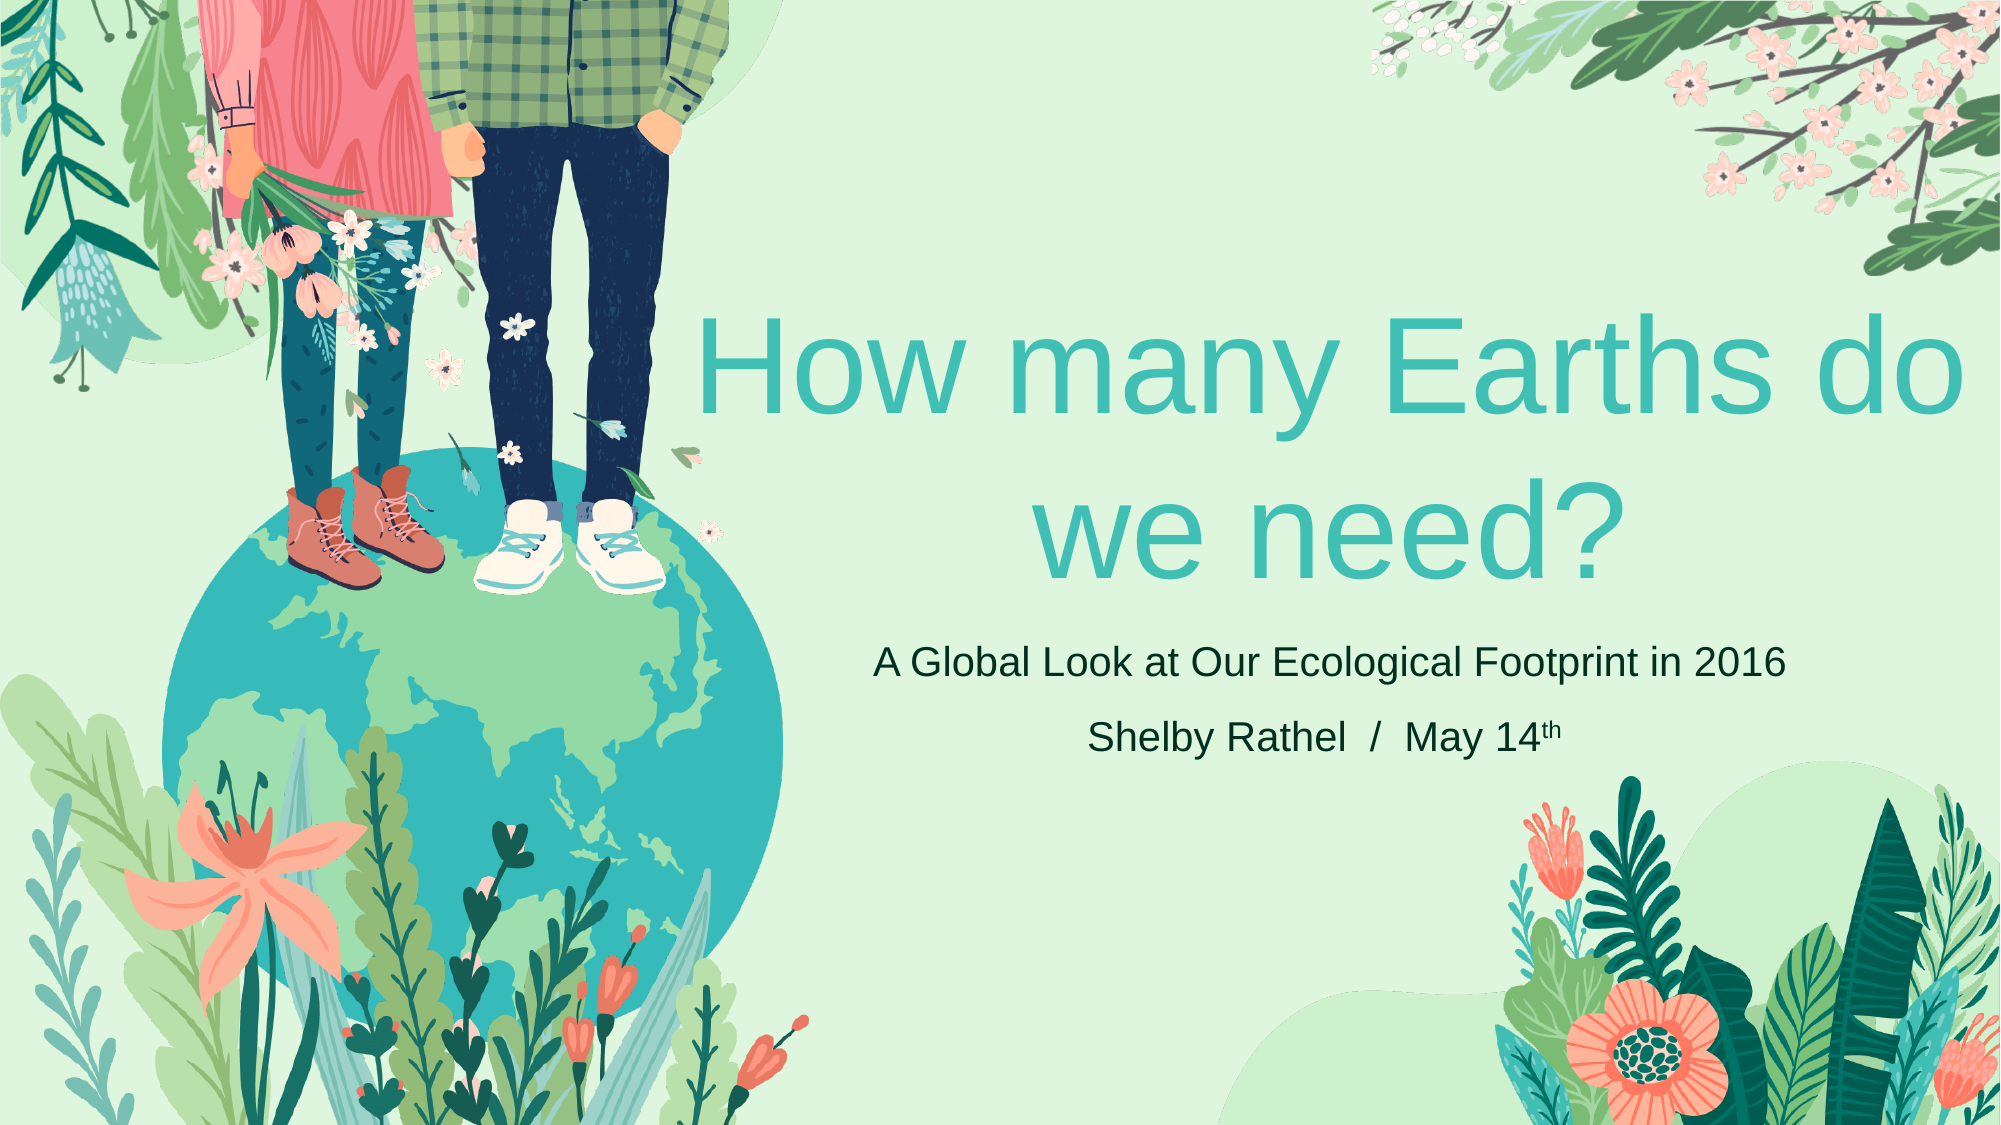

How many Earths do we need?
A Global Look at Our Ecological Footprint in 2016
Shelby Rathel  /  May 14th